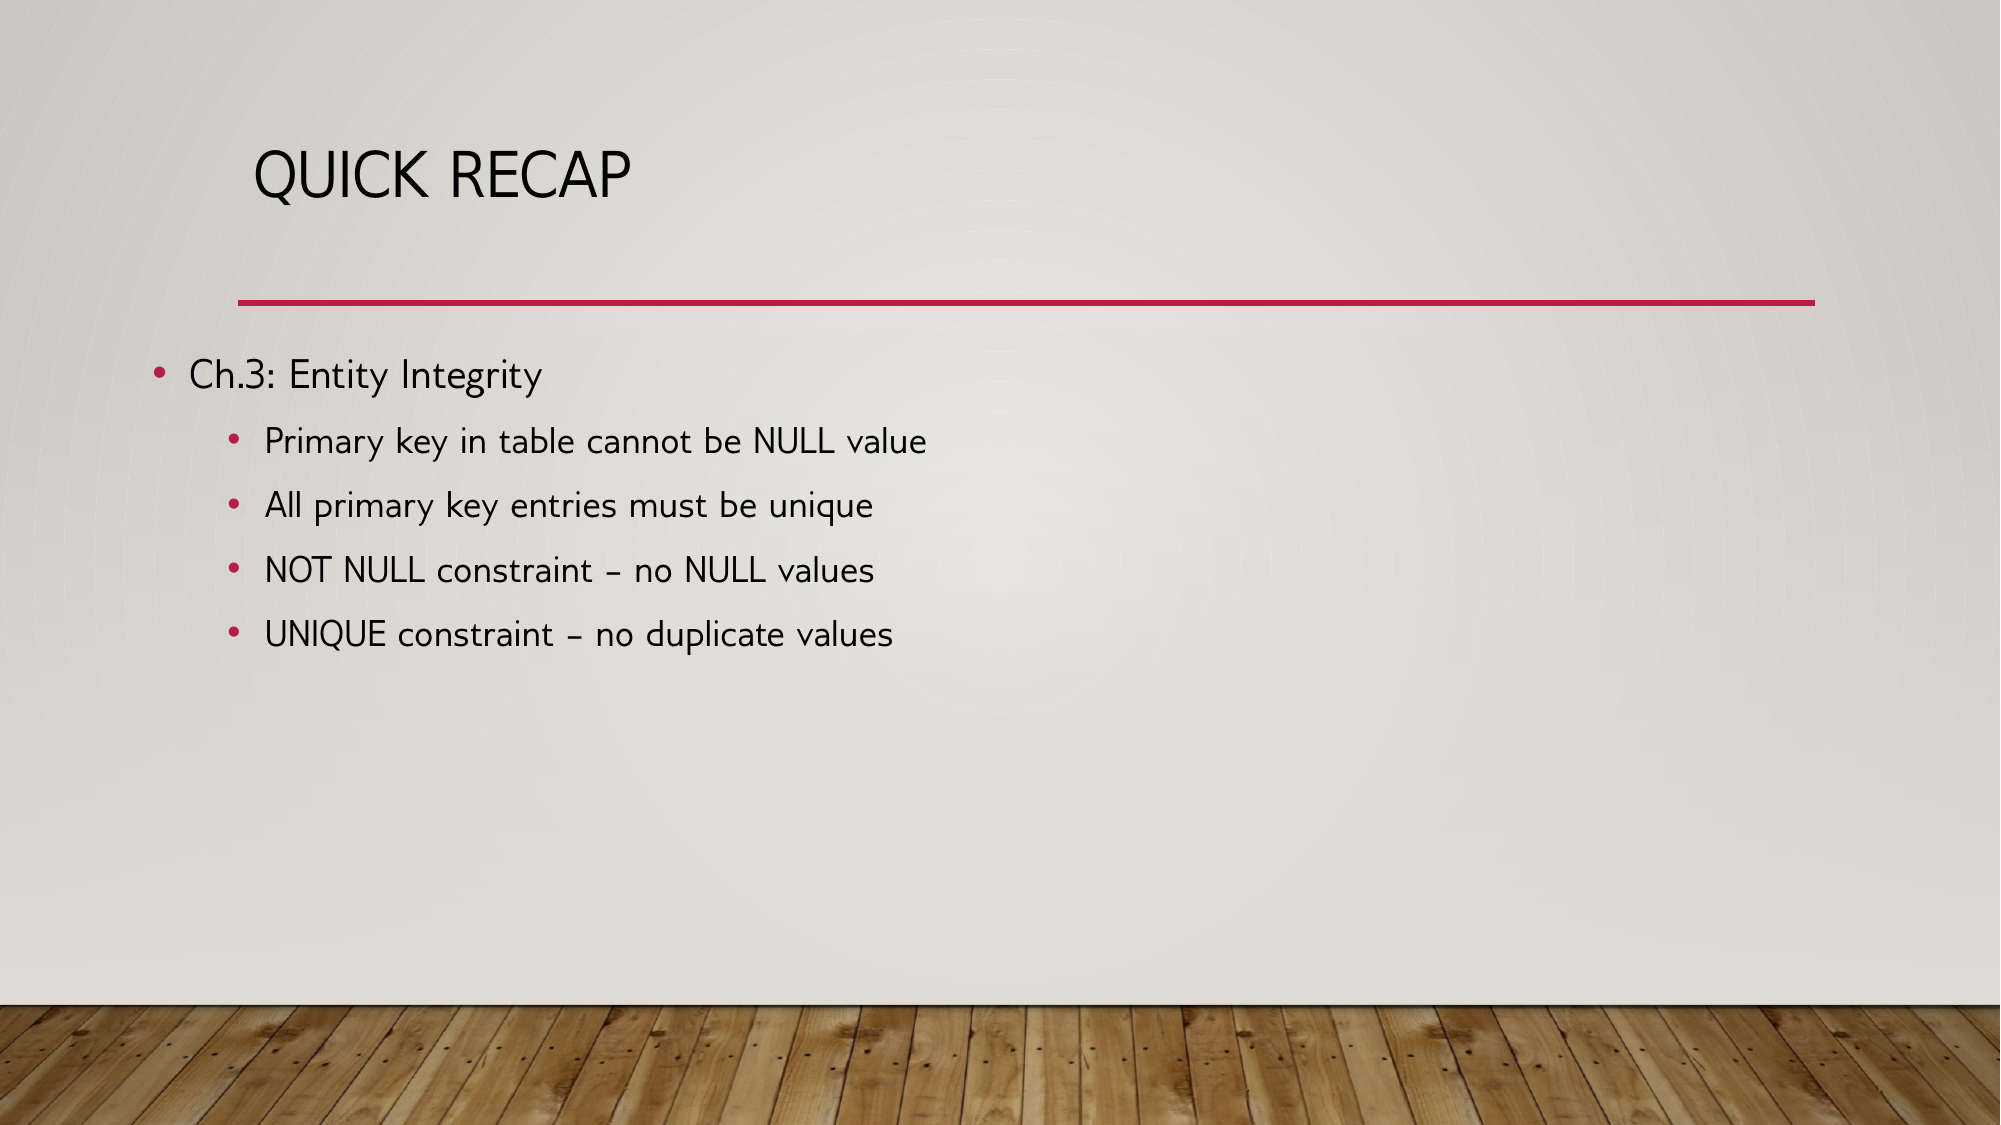

# Quick Recap
Ch.3: Entity Integrity
Primary key in table cannot be NULL value
All primary key entries must be unique
NOT NULL constraint – no NULL values
UNIQUE constraint – no duplicate values